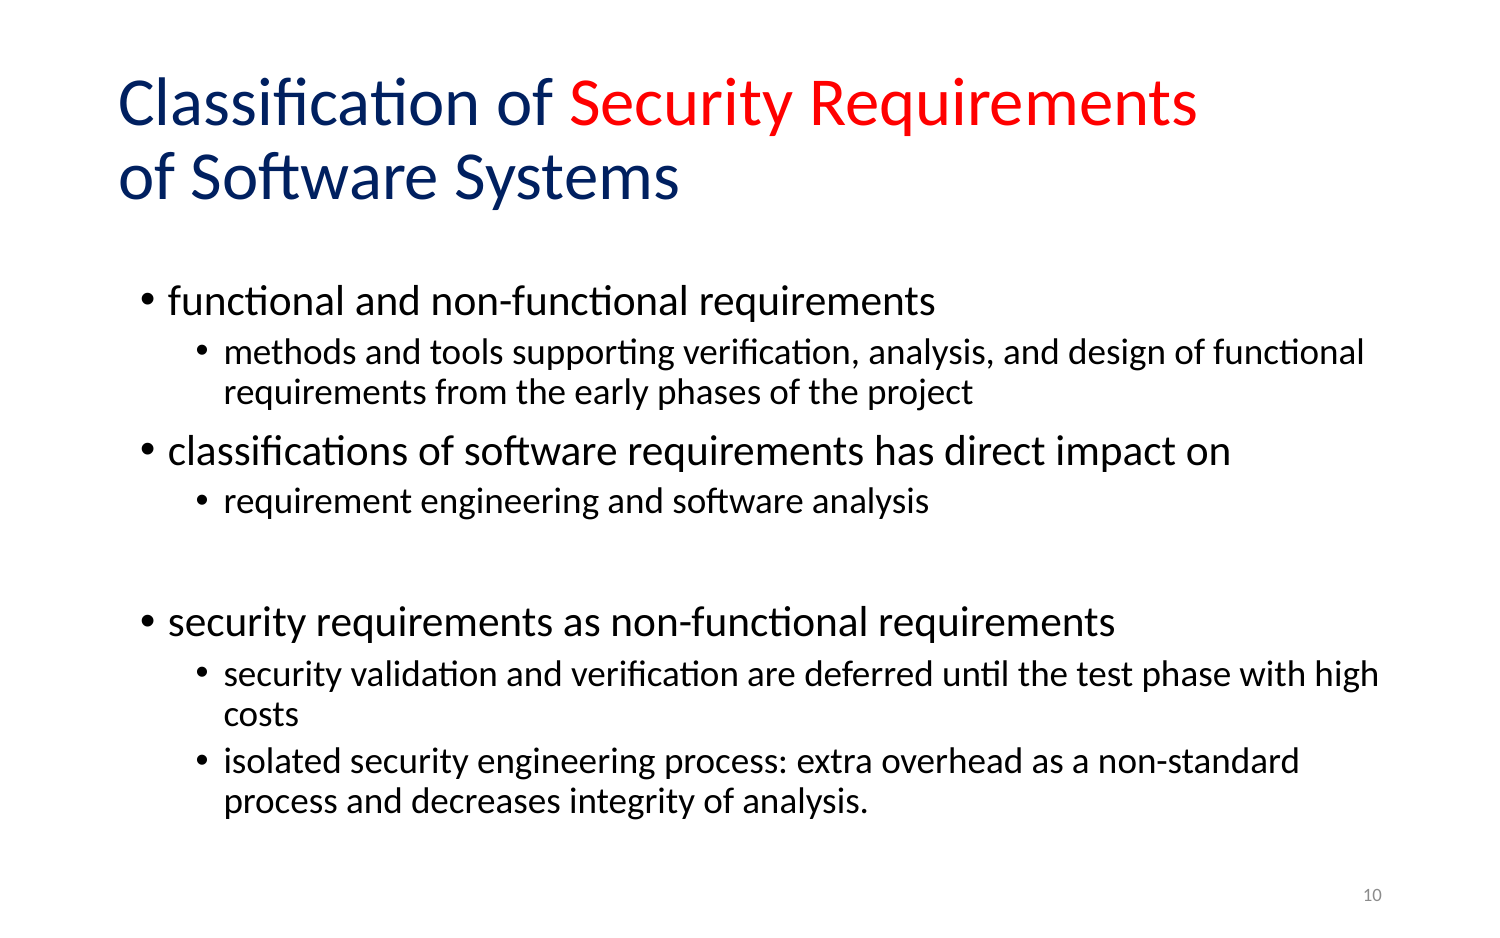

# Classification of Security Requirements of Software Systems
functional and non-functional requirements
methods and tools supporting verification, analysis, and design of functional requirements from the early phases of the project
classifications of software requirements has direct impact on
requirement engineering and software analysis

security requirements as non-functional requirements
security validation and verification are deferred until the test phase with high costs
isolated security engineering process: extra overhead as a non-standard process and decreases integrity of analysis.
10